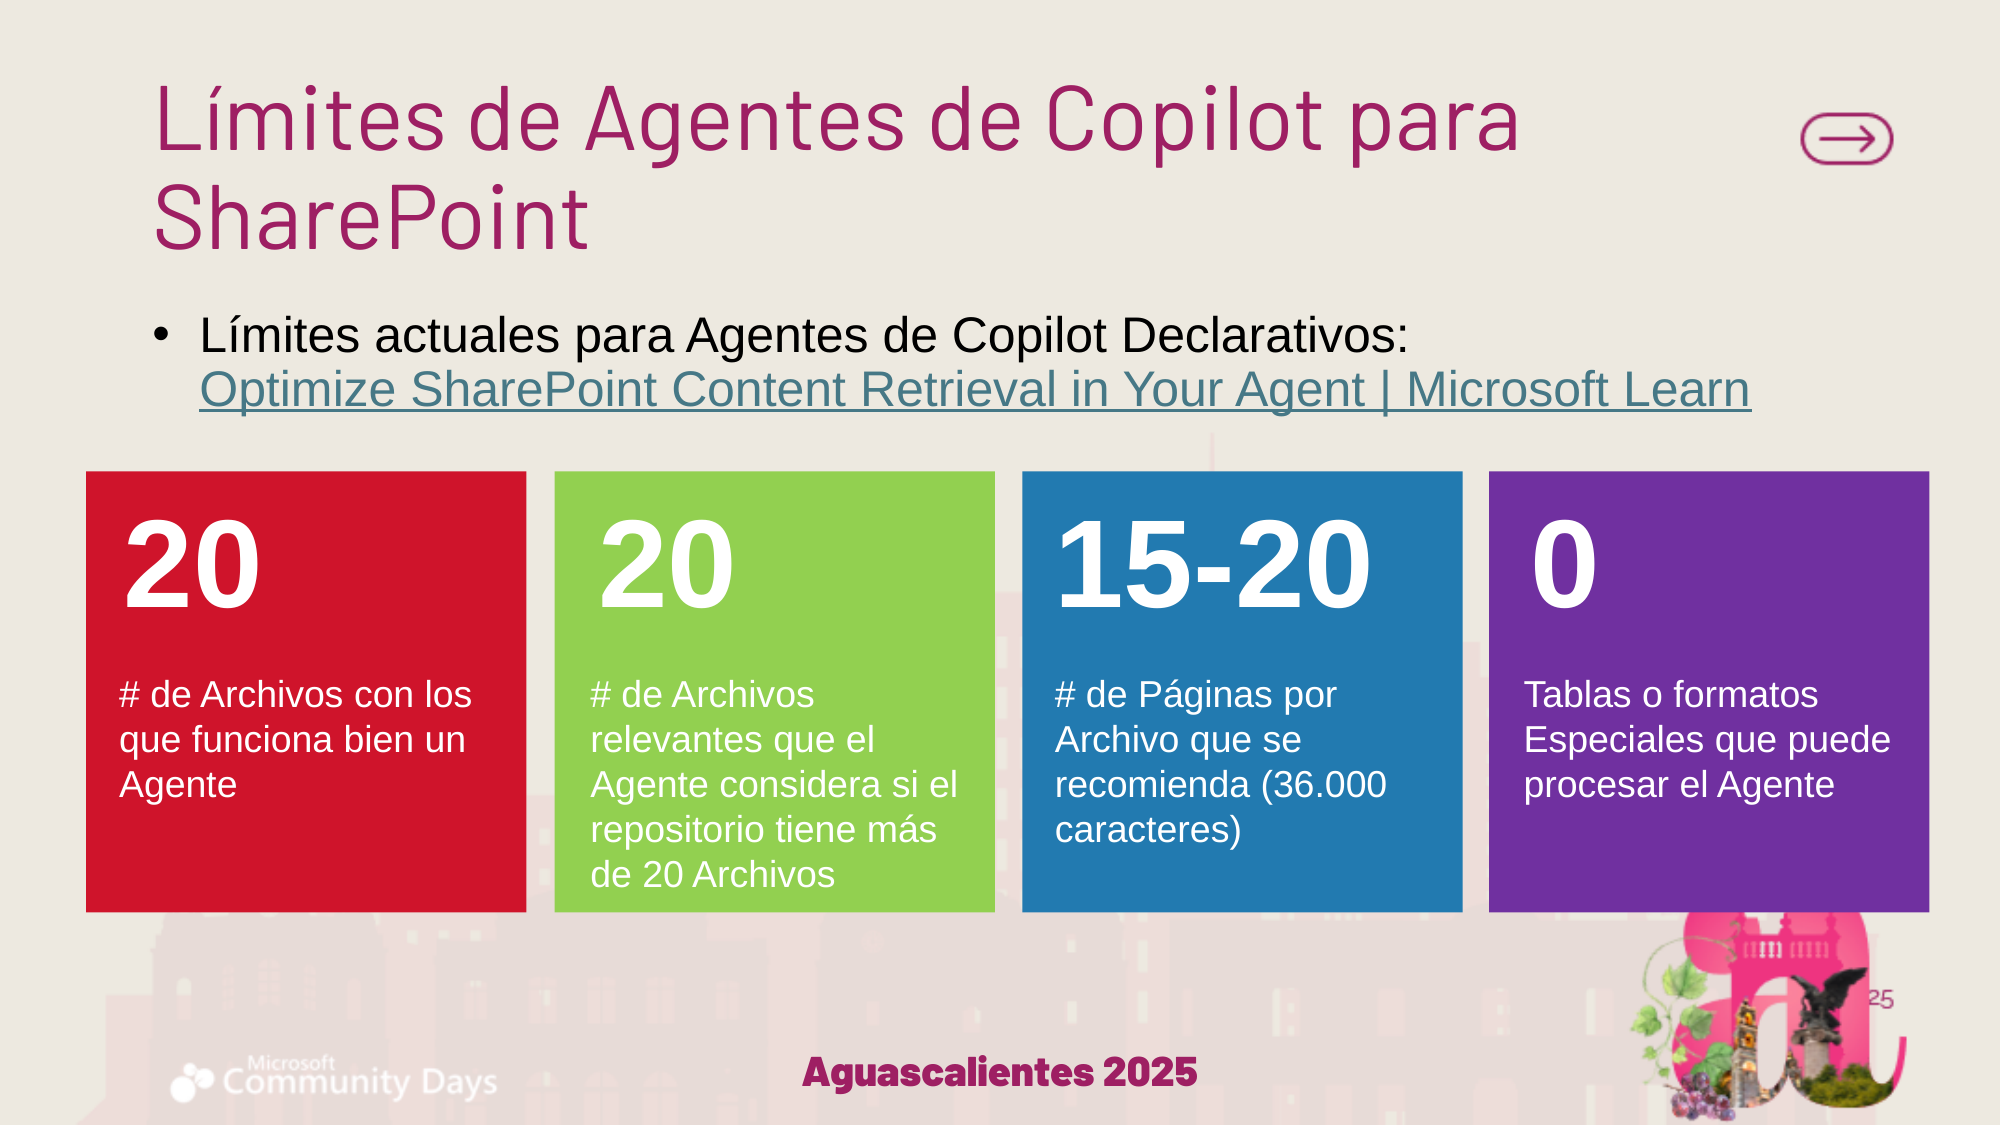

# Límites de Agentes de Copilot para SharePoint
Límites actuales para Agentes de Copilot Declarativos: Optimize SharePoint Content Retrieval in Your Agent | Microsoft Learn

20
20
15-20
0
# de Archivos con los que funciona bien un Agente
# de Archivos relevantes que el Agente considera si el repositorio tiene más de 20 Archivos
# de Páginas por Archivo que se recomienda (36.000 caracteres)
Tablas o formatos Especiales que puede procesar el Agente